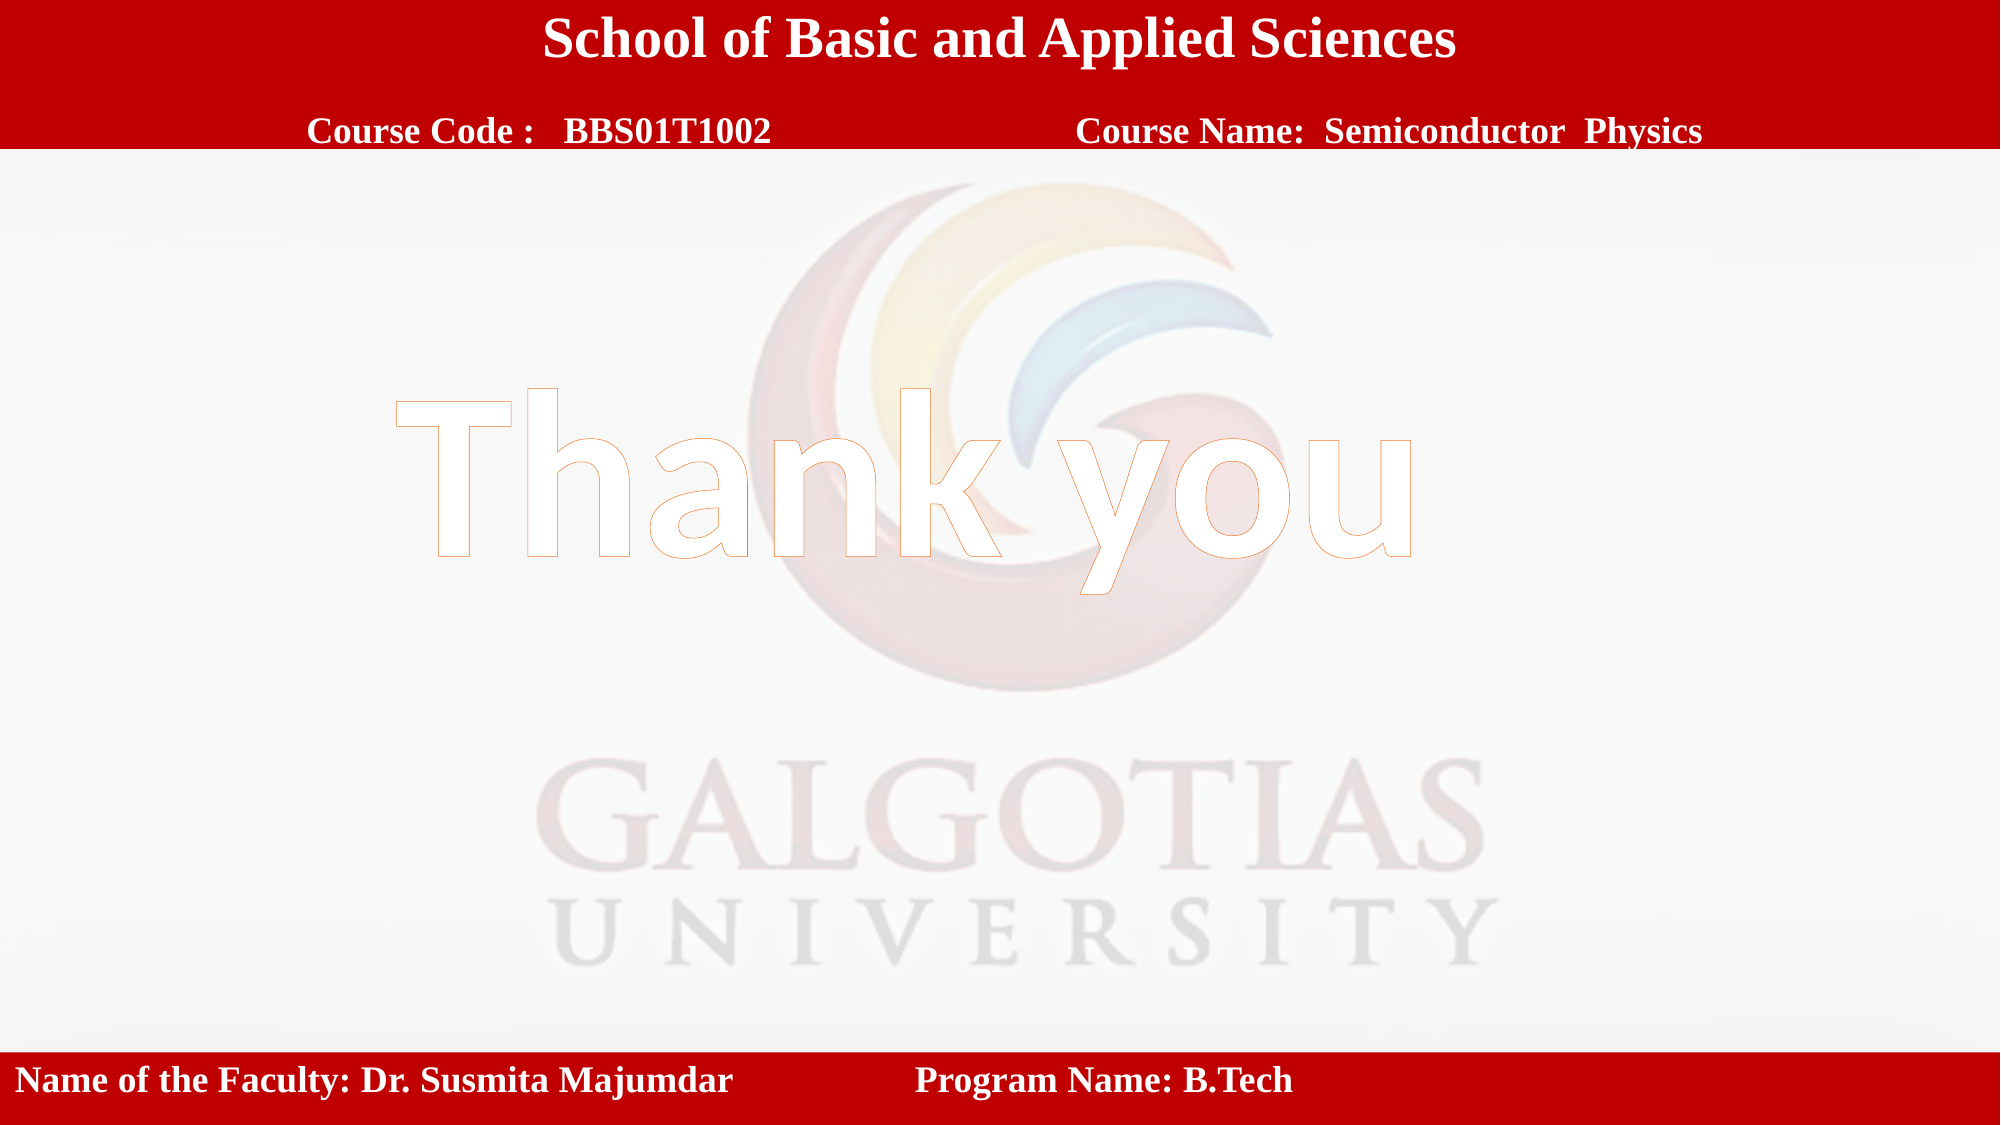

School of Basic and Applied Sciences
 Course Code :   BBS01T1002		   Course Name:  Semiconductor  Physics

Thank you
Name of the Faculty: Dr. Susmita Majumdar 		Program Name: B.Tech